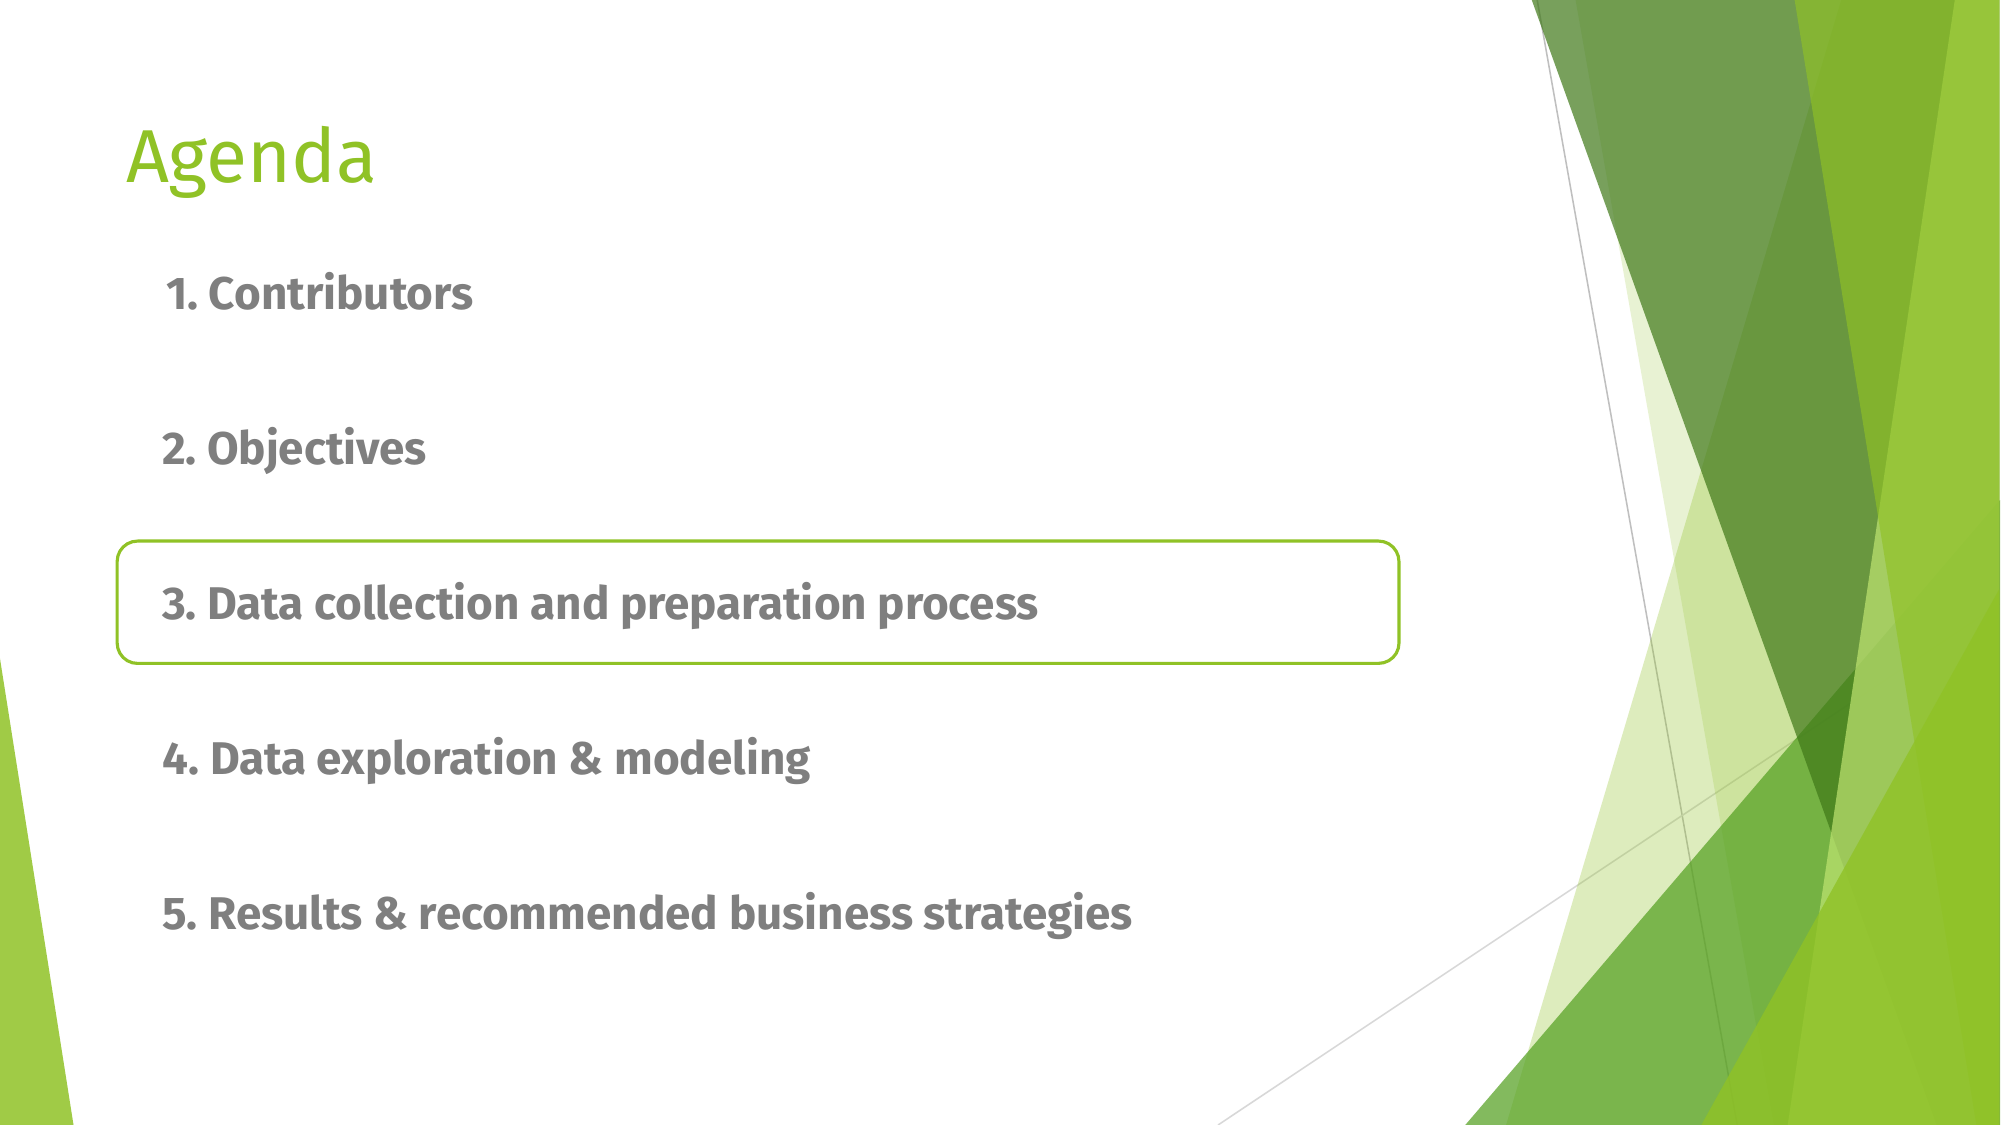

# Agenda

1. Contributors

2. Objectives

3. Data collection and preparation process

4. Data exploration & modeling

5. Results & recommended business strategies